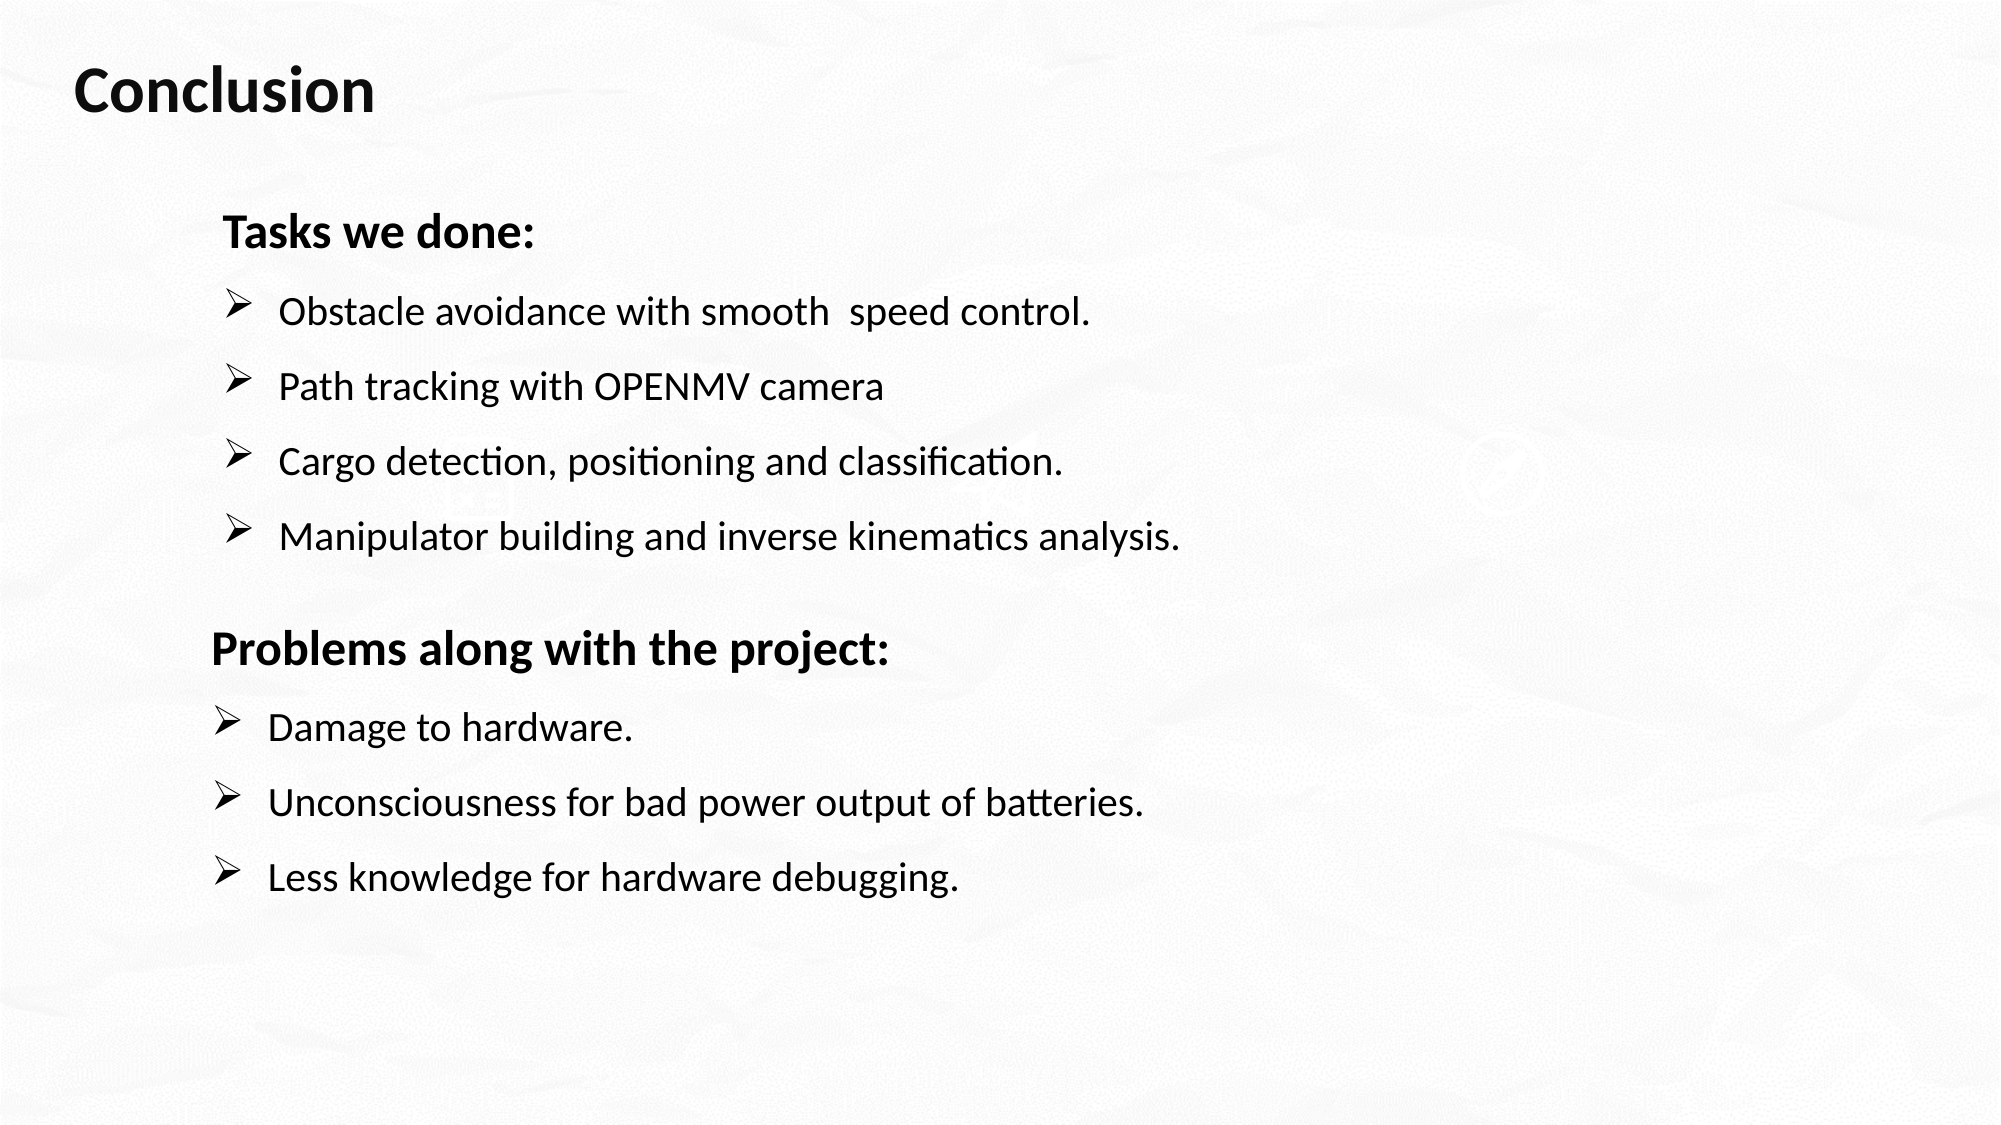

Conclusion
Tasks we done:
Obstacle avoidance with smooth  speed control.
Path tracking with OPENMV camera
Cargo detection, positioning and classification.
Manipulator building and inverse kinematics analysis.

Problems along with the project:
Damage to hardware.
Unconsciousness for bad power output of batteries.
Less knowledge for hardware debugging.